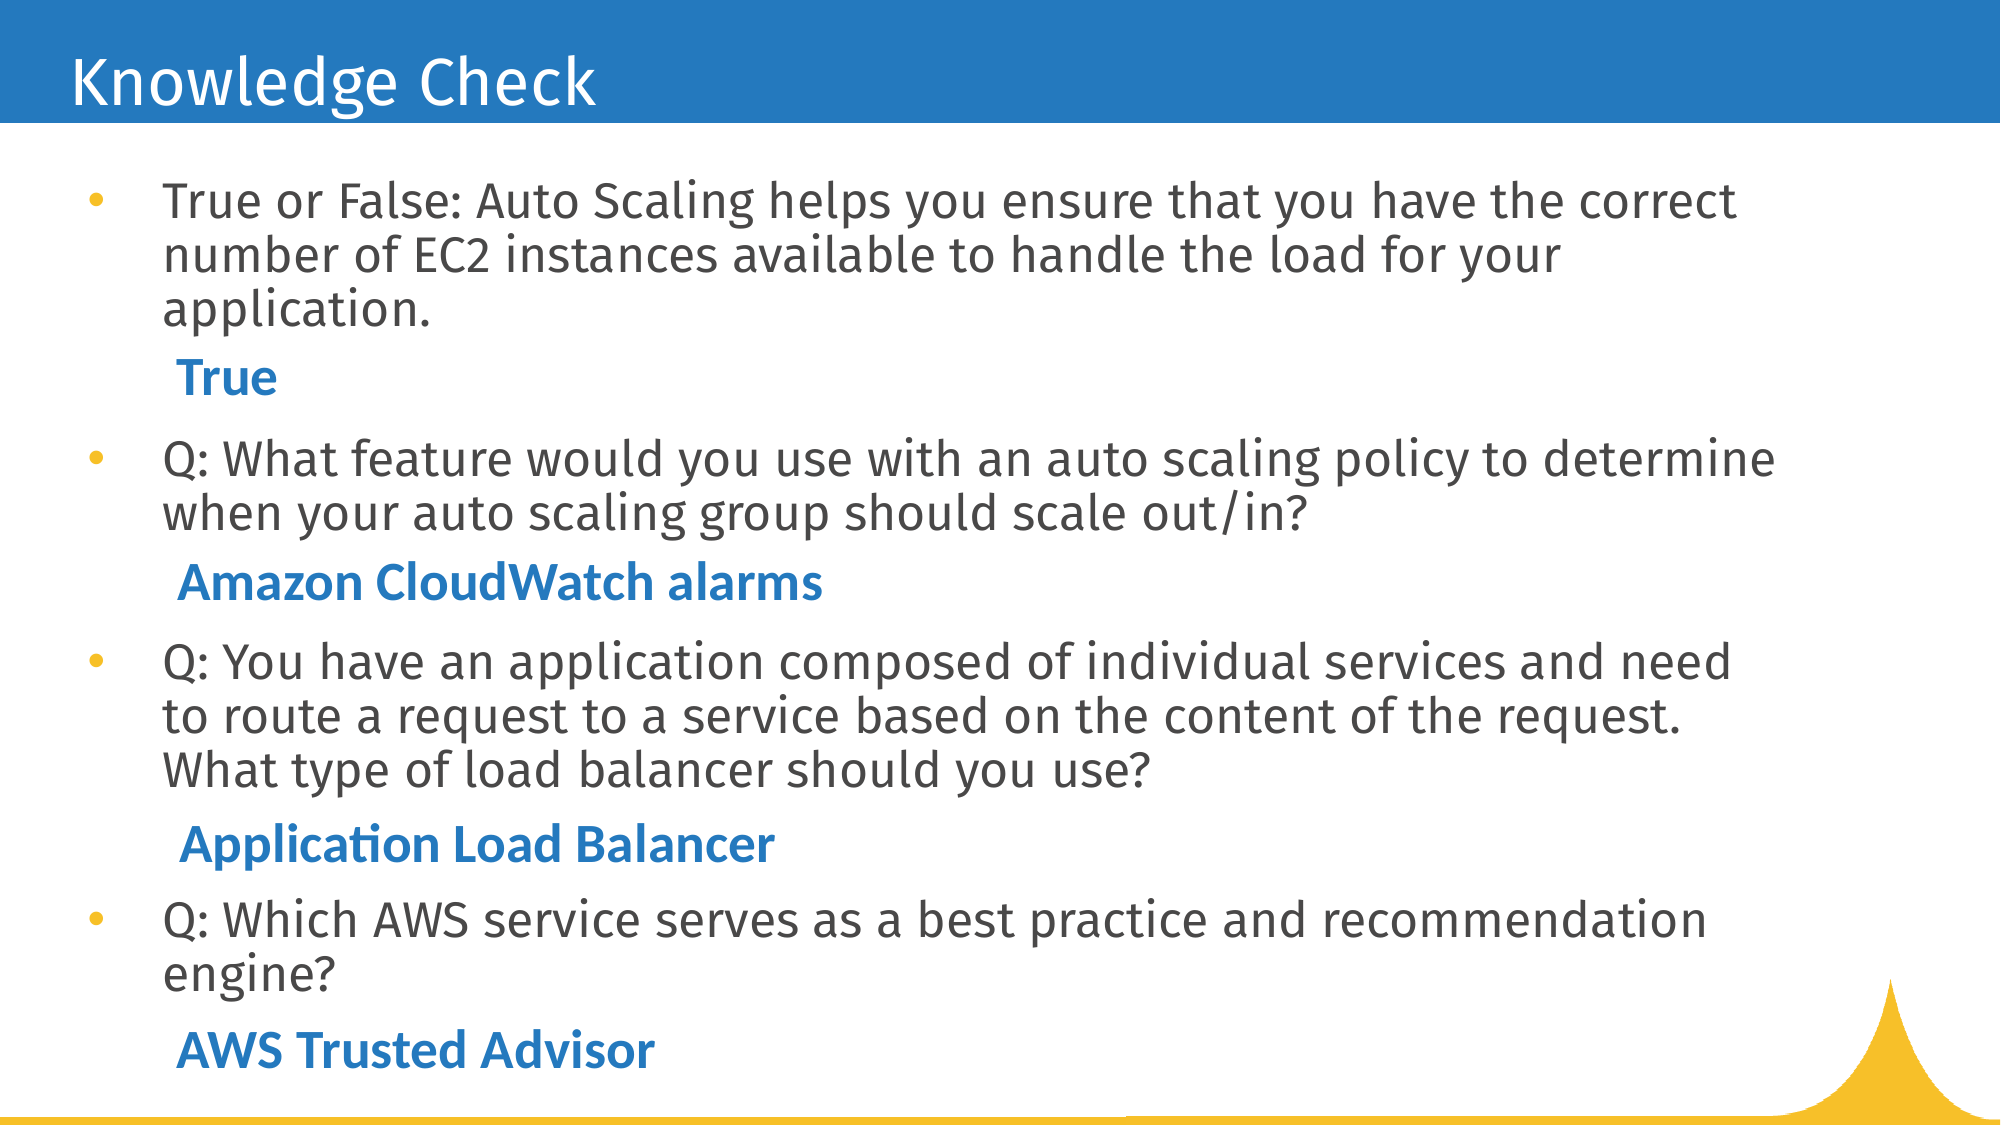

# Knowledge Check
True or False: Auto Scaling helps you ensure that you have the correct number of EC2 instances available to handle the load for your application.

Q: What feature would you use with an auto scaling policy to determine when your auto scaling group should scale out/in?

Q: You have an application composed of individual services and need to route a request to a service based on the content of the request.  What type of load balancer should you use?

Q: Which AWS service serves as a best practice and recommendation engine?
True
Amazon CloudWatch alarms
Application Load Balancer
AWS Trusted Advisor